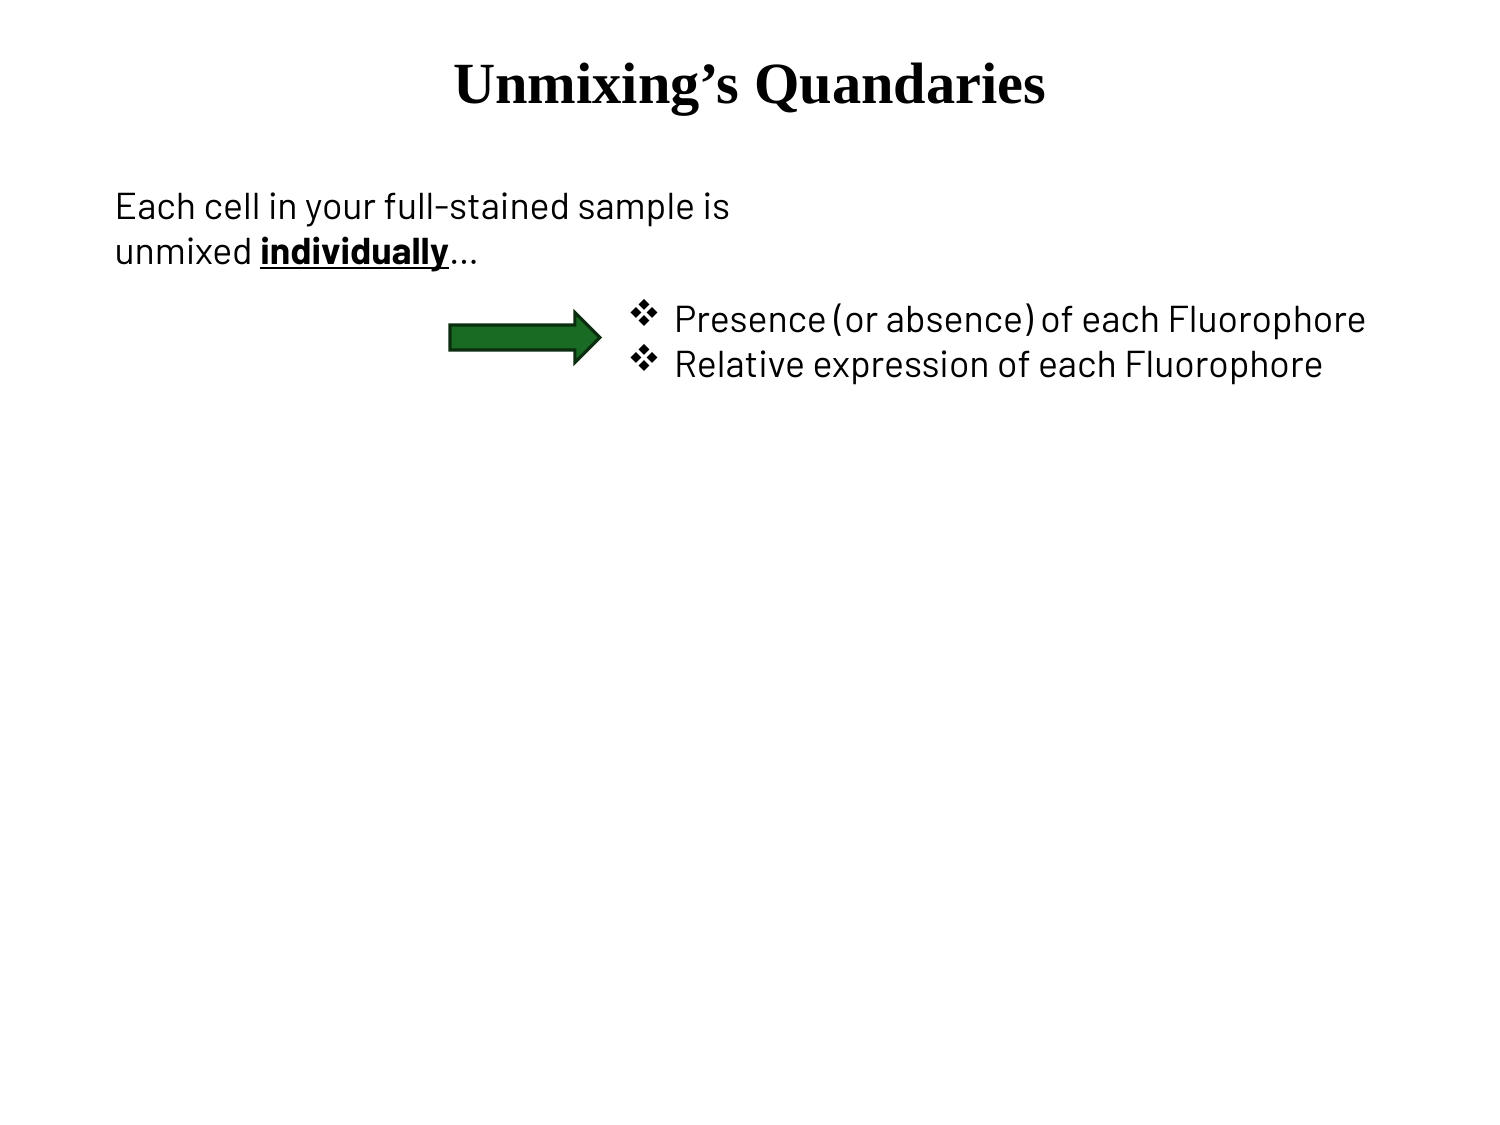

Unmixing’s Quandaries
Each cell in your full-stained sample is unmixed individually…
Presence (or absence) of each Fluorophore
Relative expression of each Fluorophore